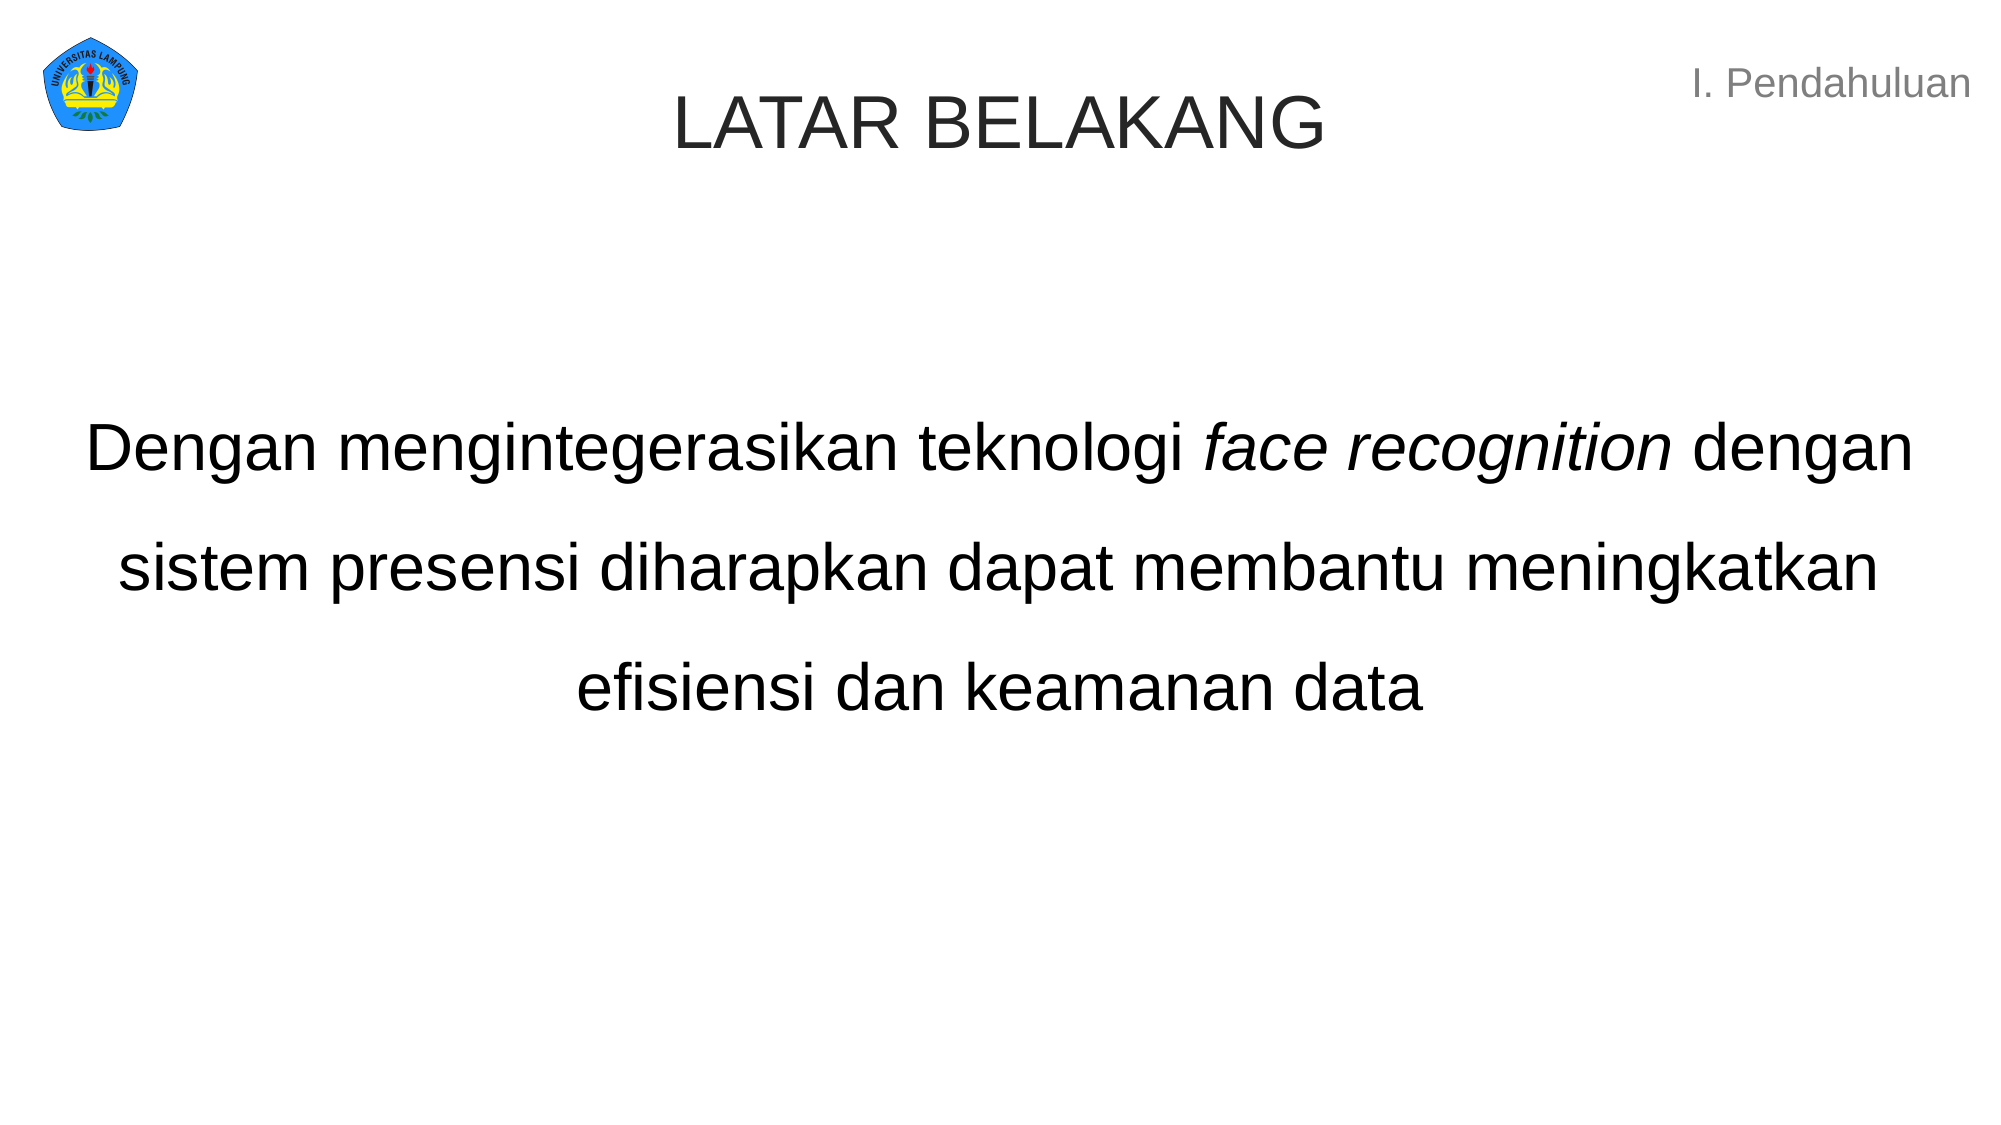

# I. Pendahuluan
LATAR BELAKANG
Dengan mengintegerasikan teknologi face recognition dengan sistem presensi diharapkan dapat membantu meningkatkan efisiensi dan keamanan data